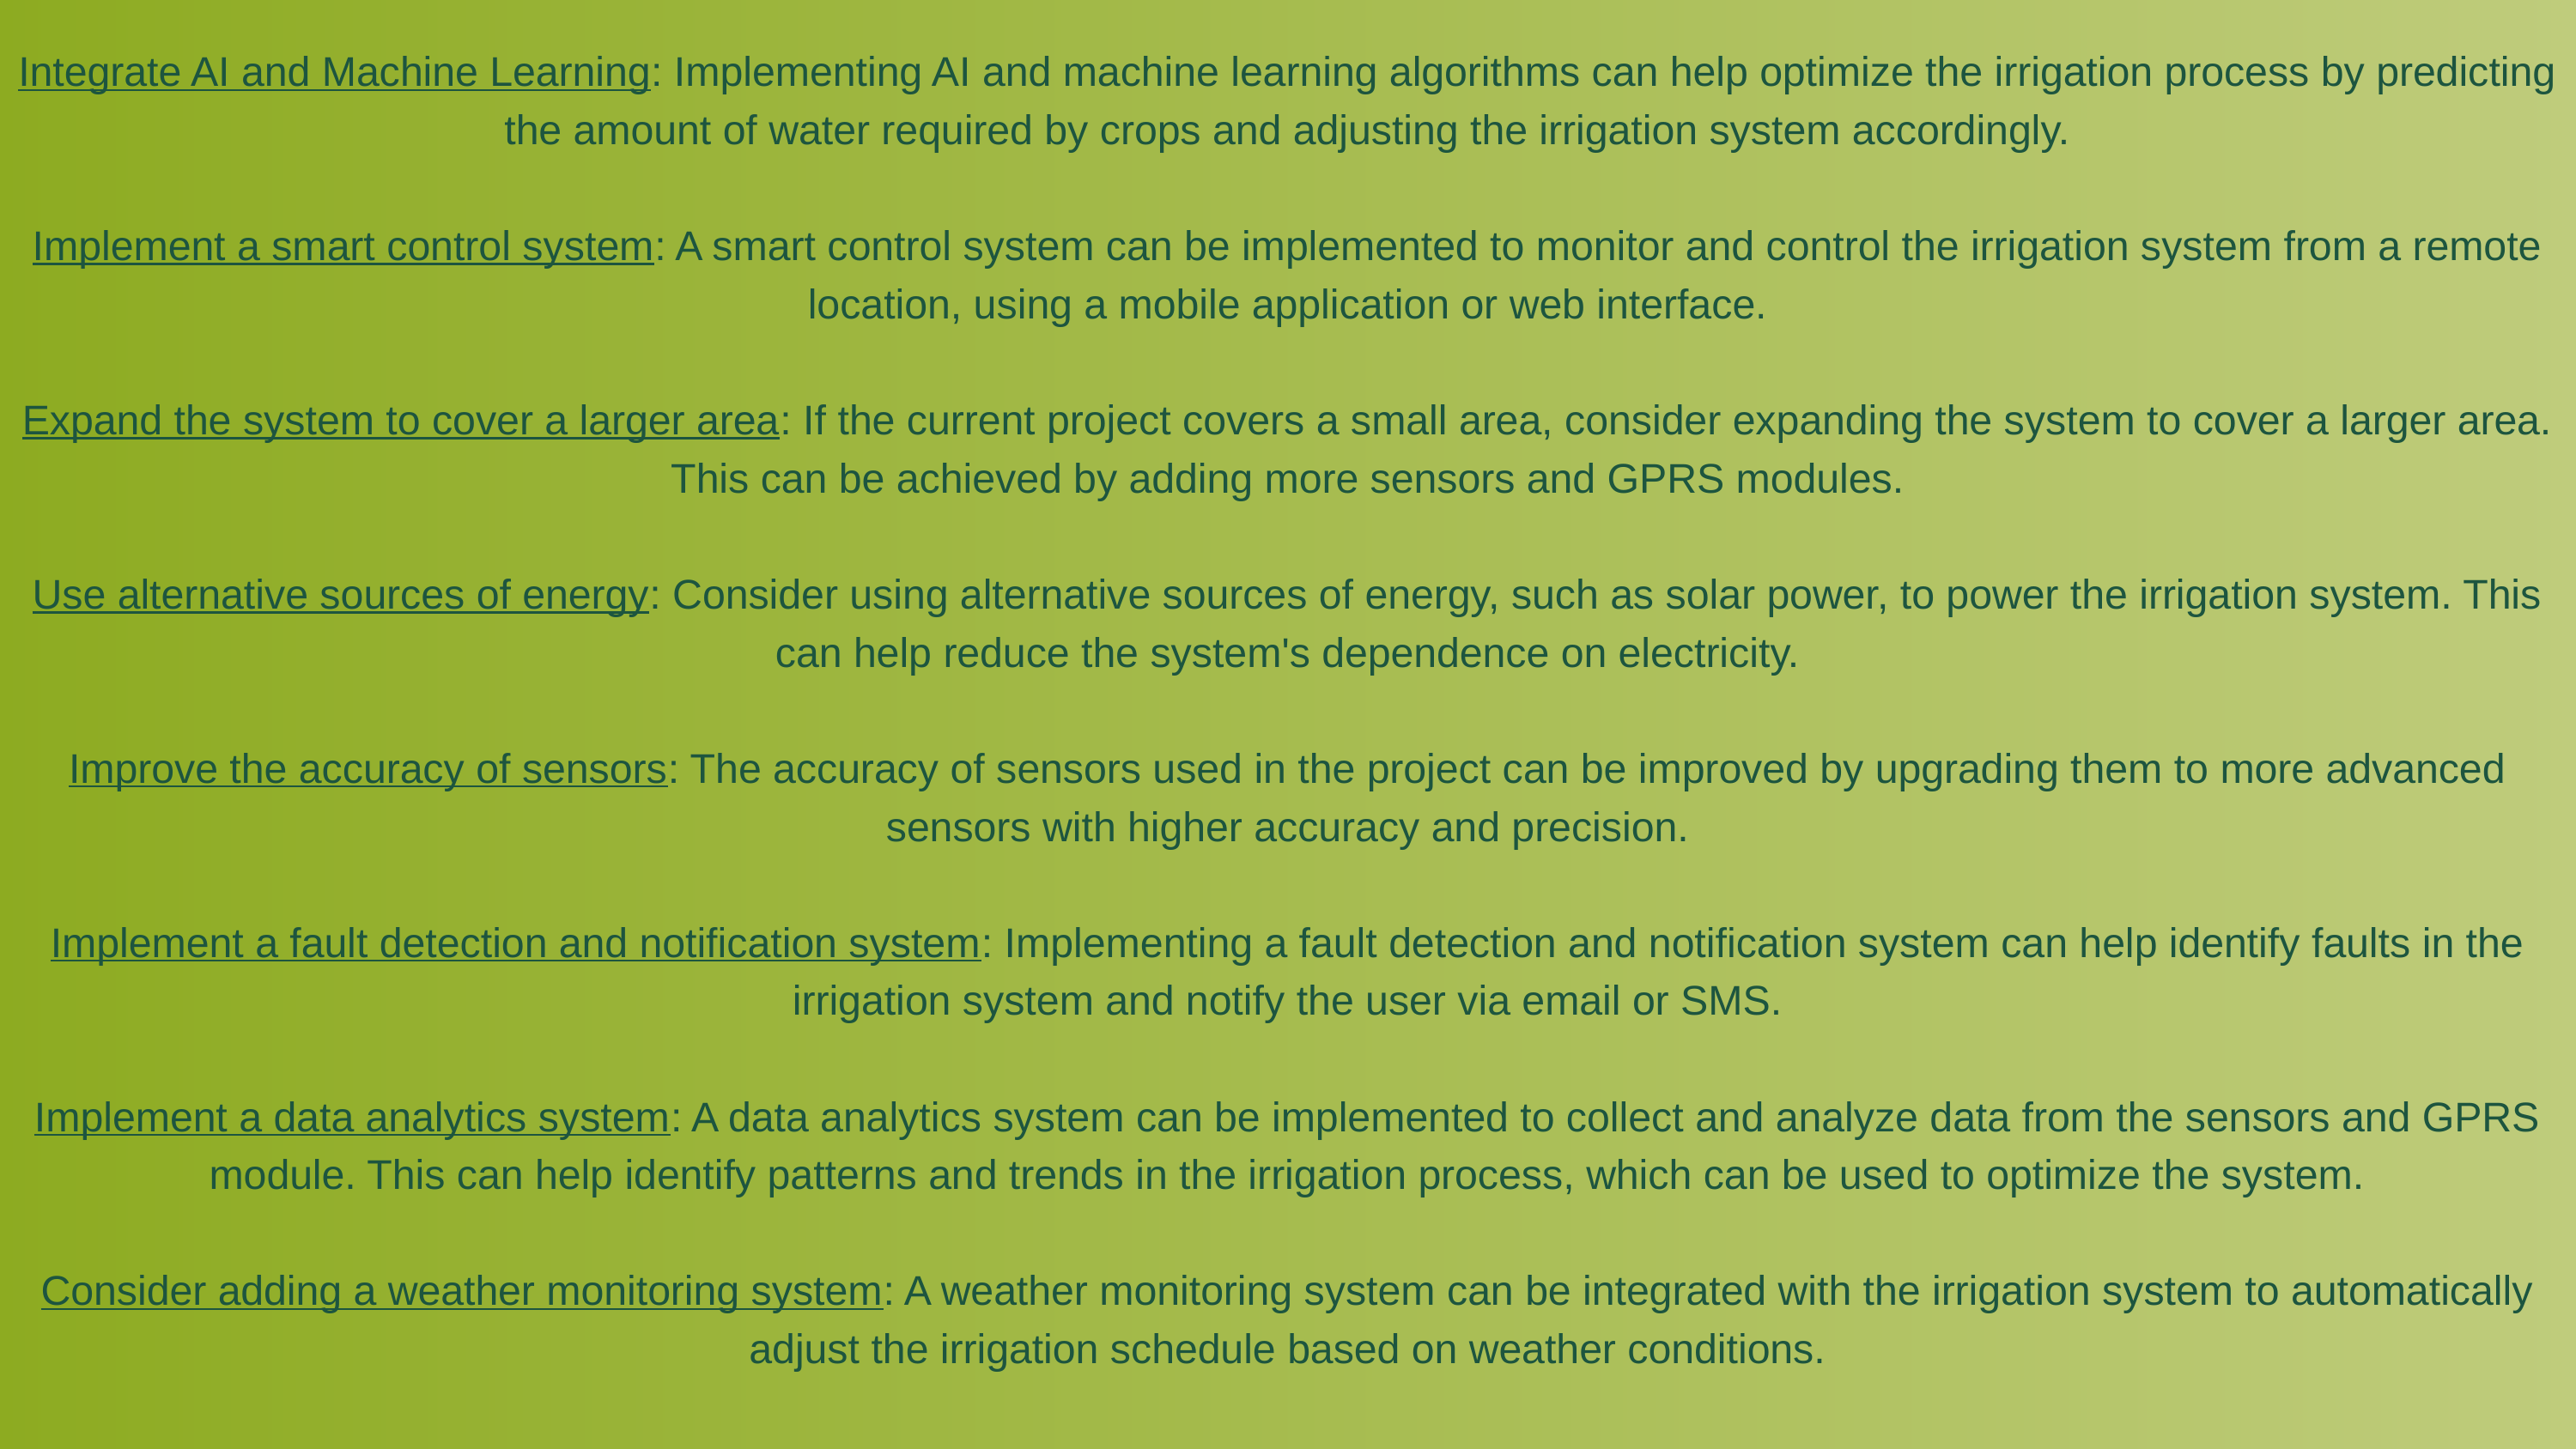

Integrate AI and Machine Learning: Implementing AI and machine learning algorithms can help optimize the irrigation process by predicting the amount of water required by crops and adjusting the irrigation system accordingly.

Implement a smart control system: A smart control system can be implemented to monitor and control the irrigation system from a remote location, using a mobile application or web interface.

Expand the system to cover a larger area: If the current project covers a small area, consider expanding the system to cover a larger area. This can be achieved by adding more sensors and GPRS modules.

Use alternative sources of energy: Consider using alternative sources of energy, such as solar power, to power the irrigation system. This can help reduce the system's dependence on electricity.

Improve the accuracy of sensors: The accuracy of sensors used in the project can be improved by upgrading them to more advanced sensors with higher accuracy and precision.

Implement a fault detection and notification system: Implementing a fault detection and notification system can help identify faults in the irrigation system and notify the user via email or SMS.

Implement a data analytics system: A data analytics system can be implemented to collect and analyze data from the sensors and GPRS module. This can help identify patterns and trends in the irrigation process, which can be used to optimize the system.

Consider adding a weather monitoring system: A weather monitoring system can be integrated with the irrigation system to automatically adjust the irrigation schedule based on weather conditions.